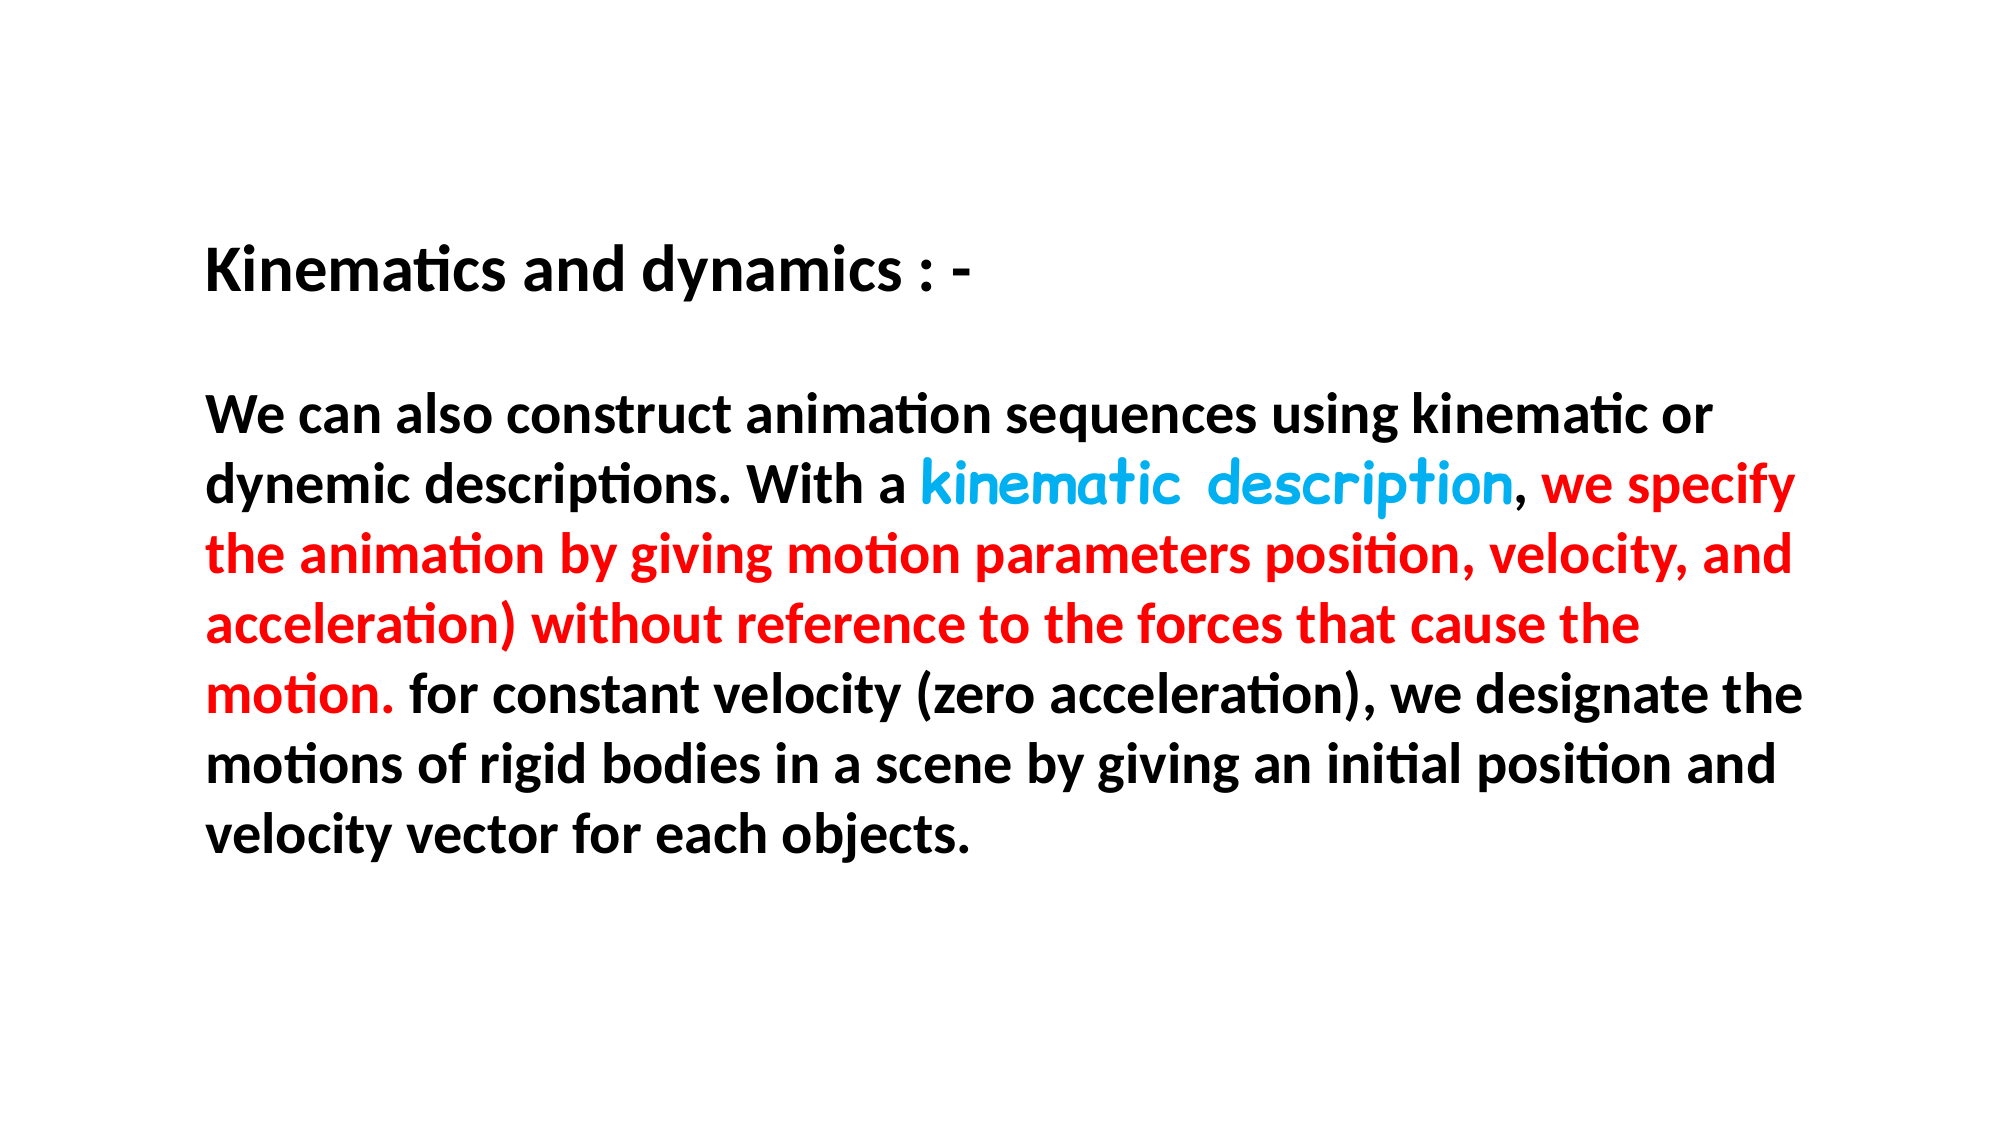

Kinematics and dynamics : -

We can also construct animation sequences using kinematic or dynemic descriptions. With a kinematic description, we specify the animation by giving motion parameters position, velocity, and acceleration) without reference to the forces that cause the motion. for constant velocity (zero acceleration), we designate the motions of rigid bodies in a scene by giving an initial position and velocity vector for each objects.